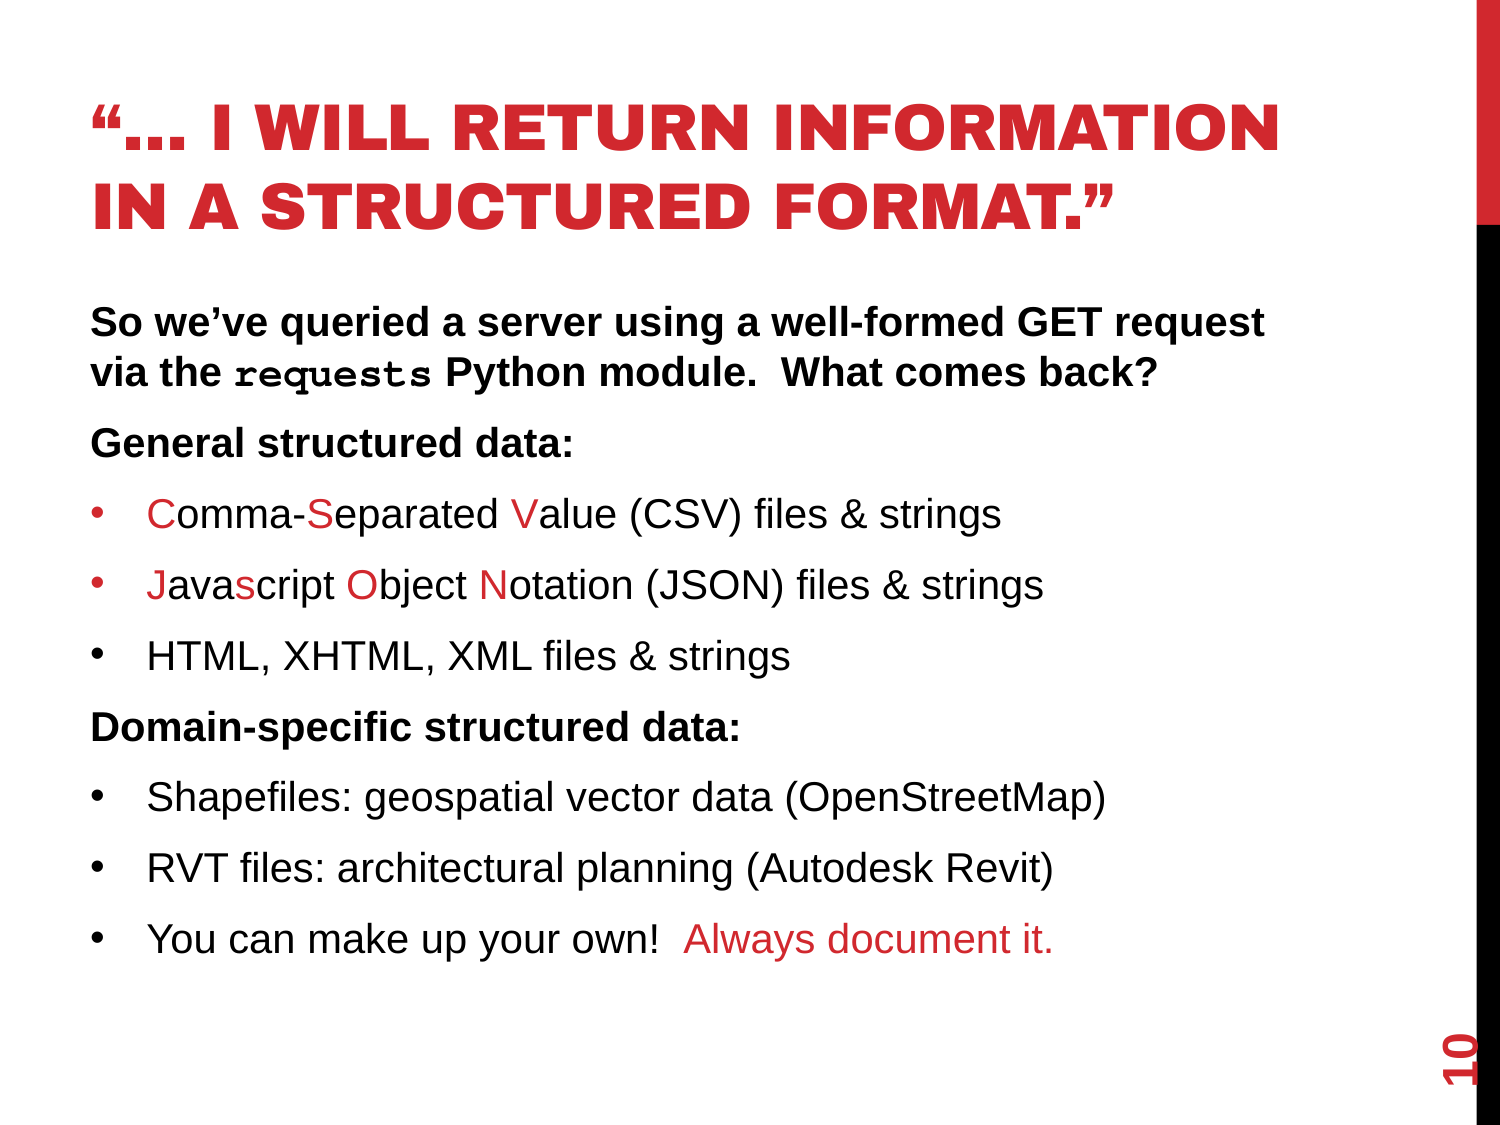

# “… I will return information in a structured format.”
So we’ve queried a server using a well-formed GET request via the requests Python module.  What comes back?
General structured data:
Comma-Separated Value (CSV) files & strings
Javascript Object Notation (JSON) files & strings
HTML, XHTML, XML files & strings
Domain-specific structured data:
Shapefiles: geospatial vector data (OpenStreetMap)
RVT files: architectural planning (Autodesk Revit)
You can make up your own!  Always document it.

10